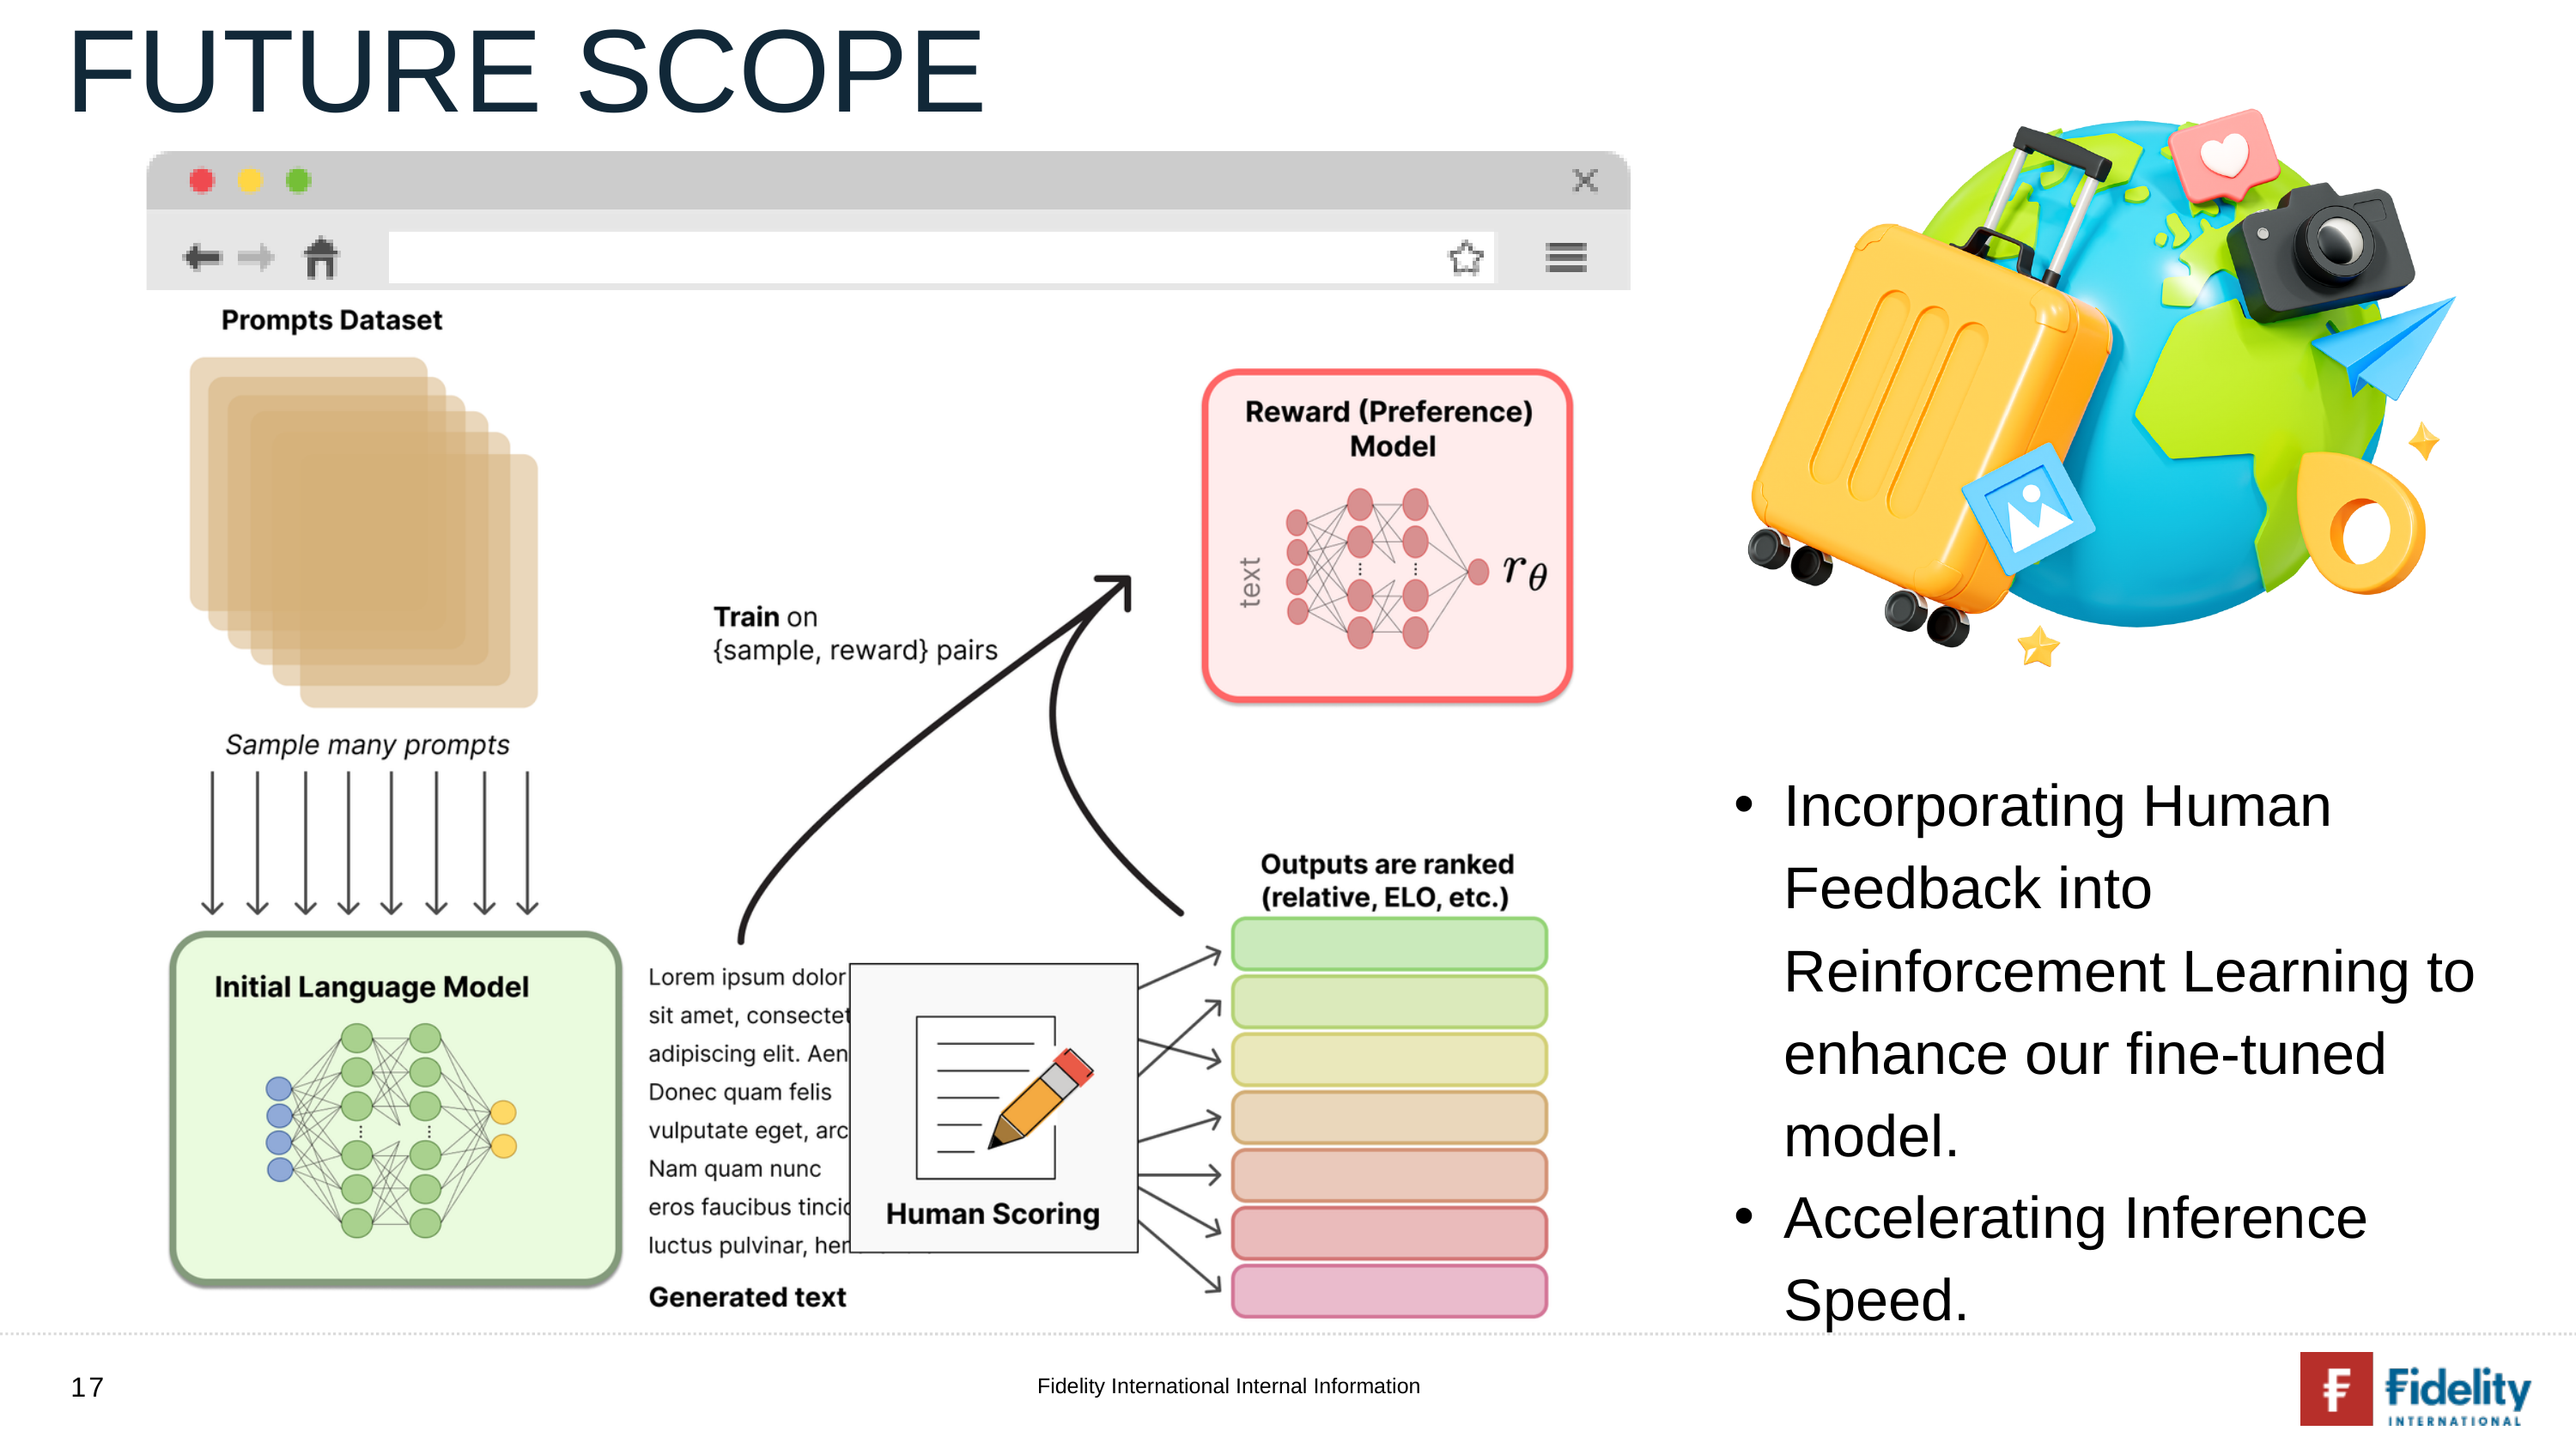

FUTURE SCOPE

Incorporating Human Feedback into Reinforcement Learning to enhance our fine-tuned model.
Accelerating Inference Speed.

17
Fidelity International Internal Information